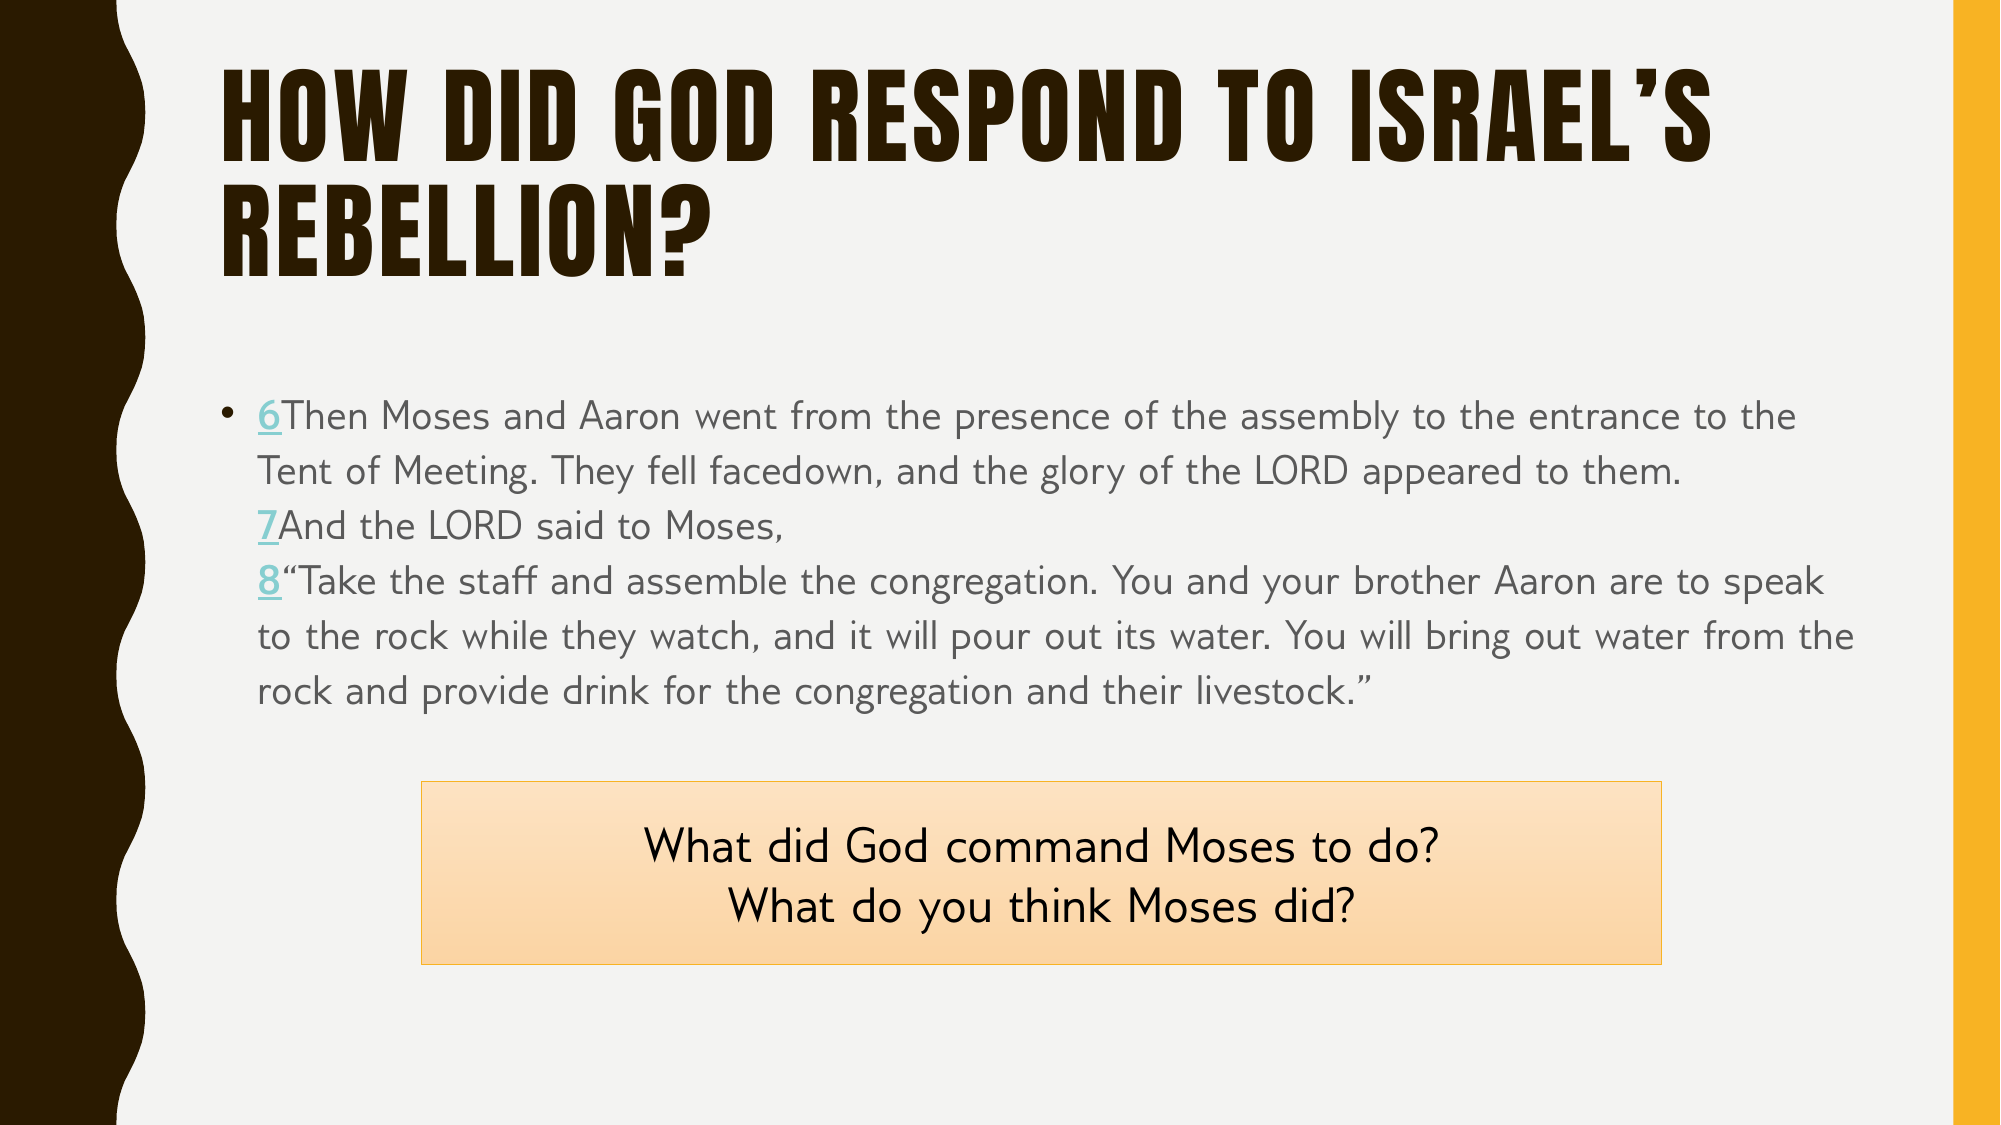

# How did god respond to Israel’s rebellion?
6Then Moses and Aaron went from the presence of the assembly to the entrance to the Tent of Meeting. They fell facedown, and the glory of the LORD appeared to them. 
7And the LORD said to Moses, 
8“Take the staff and assemble the congregation. You and your brother Aaron are to speak to the rock while they watch, and it will pour out its water. You will bring out water from the rock and provide drink for the congregation and their livestock.”

What did God command Moses to do?
What do you think Moses did?